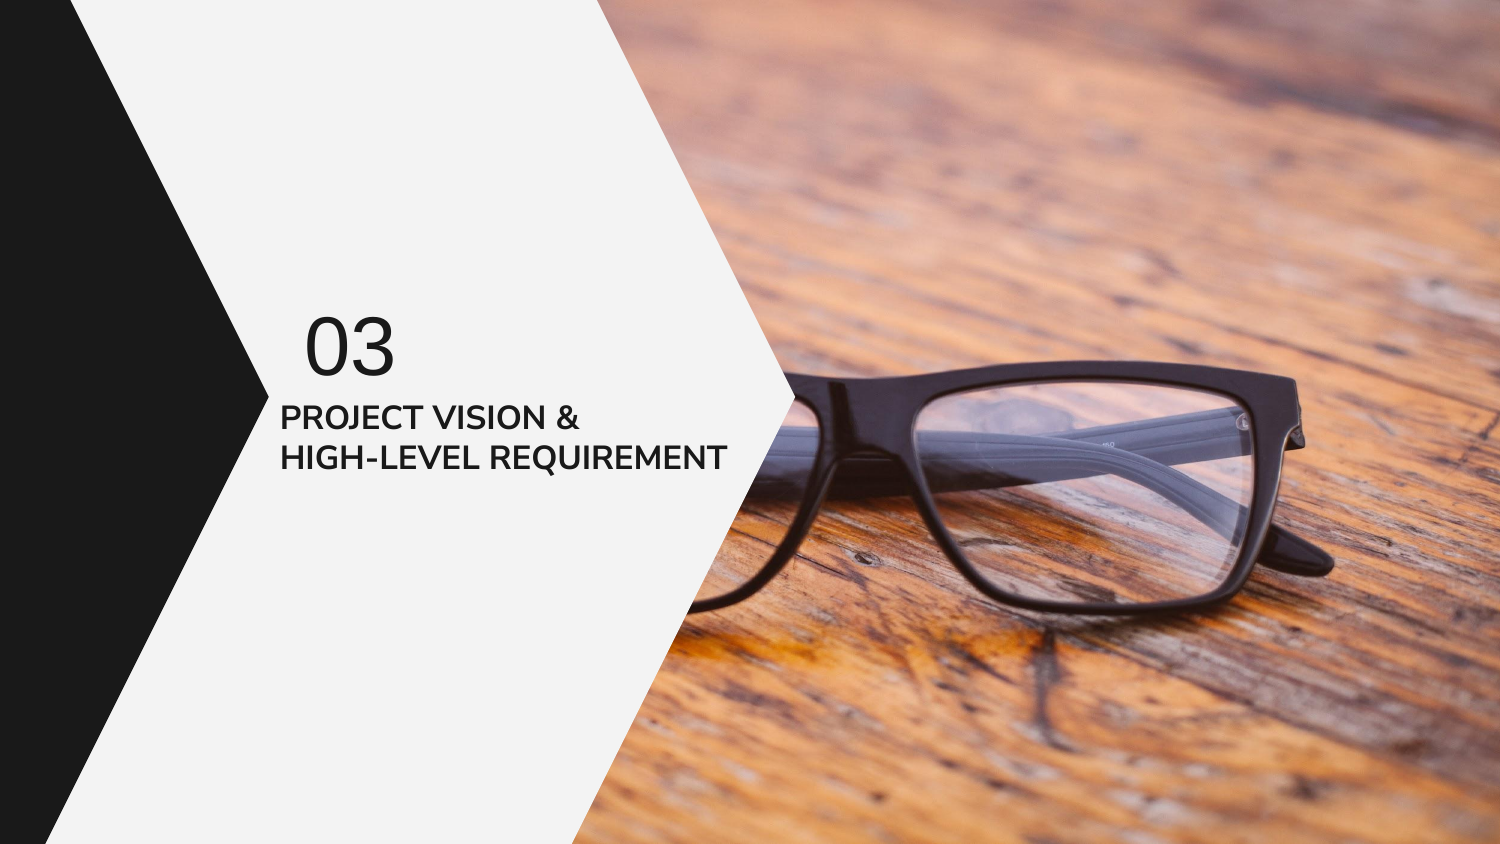

03
# PROJECT VISION &
HIGH-LEVEL REQUIREMENT